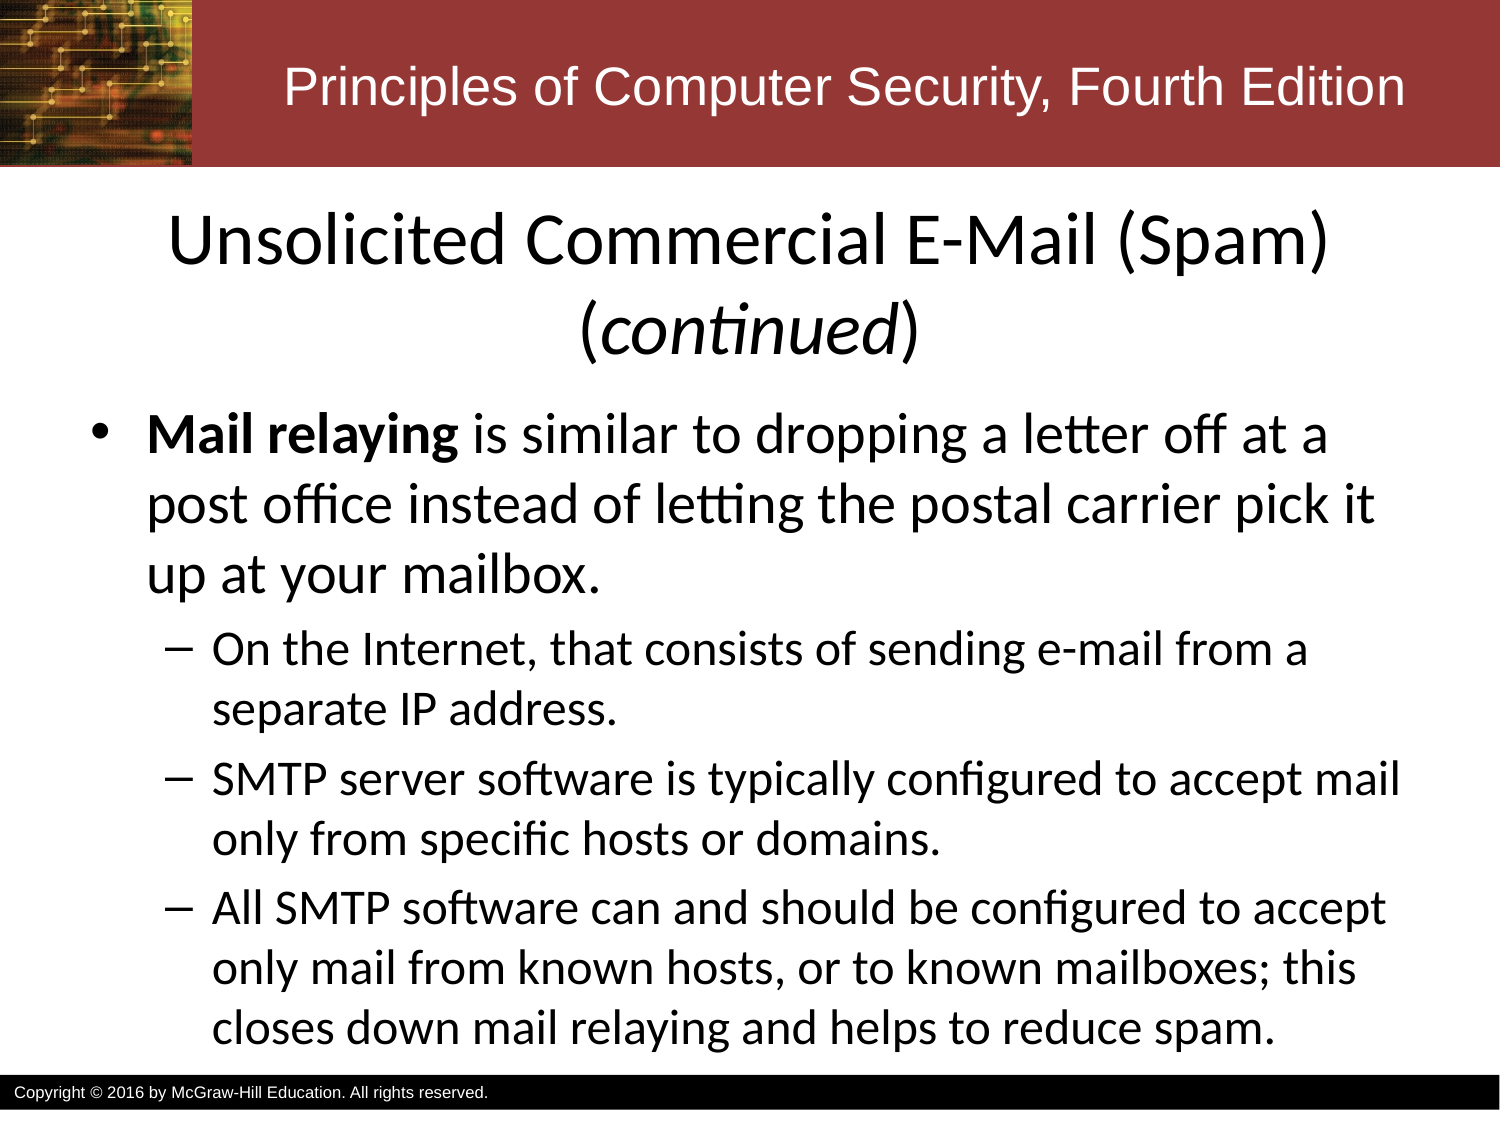

# Unsolicited Commercial E-Mail (Spam) (continued)
Mail relaying is similar to dropping a letter off at a post office instead of letting the postal carrier pick it up at your mailbox.
On the Internet, that consists of sending e-mail from a separate IP address.
SMTP server software is typically configured to accept mail only from specific hosts or domains.
All SMTP software can and should be configured to accept only mail from known hosts, or to known mailboxes; this closes down mail relaying and helps to reduce spam.